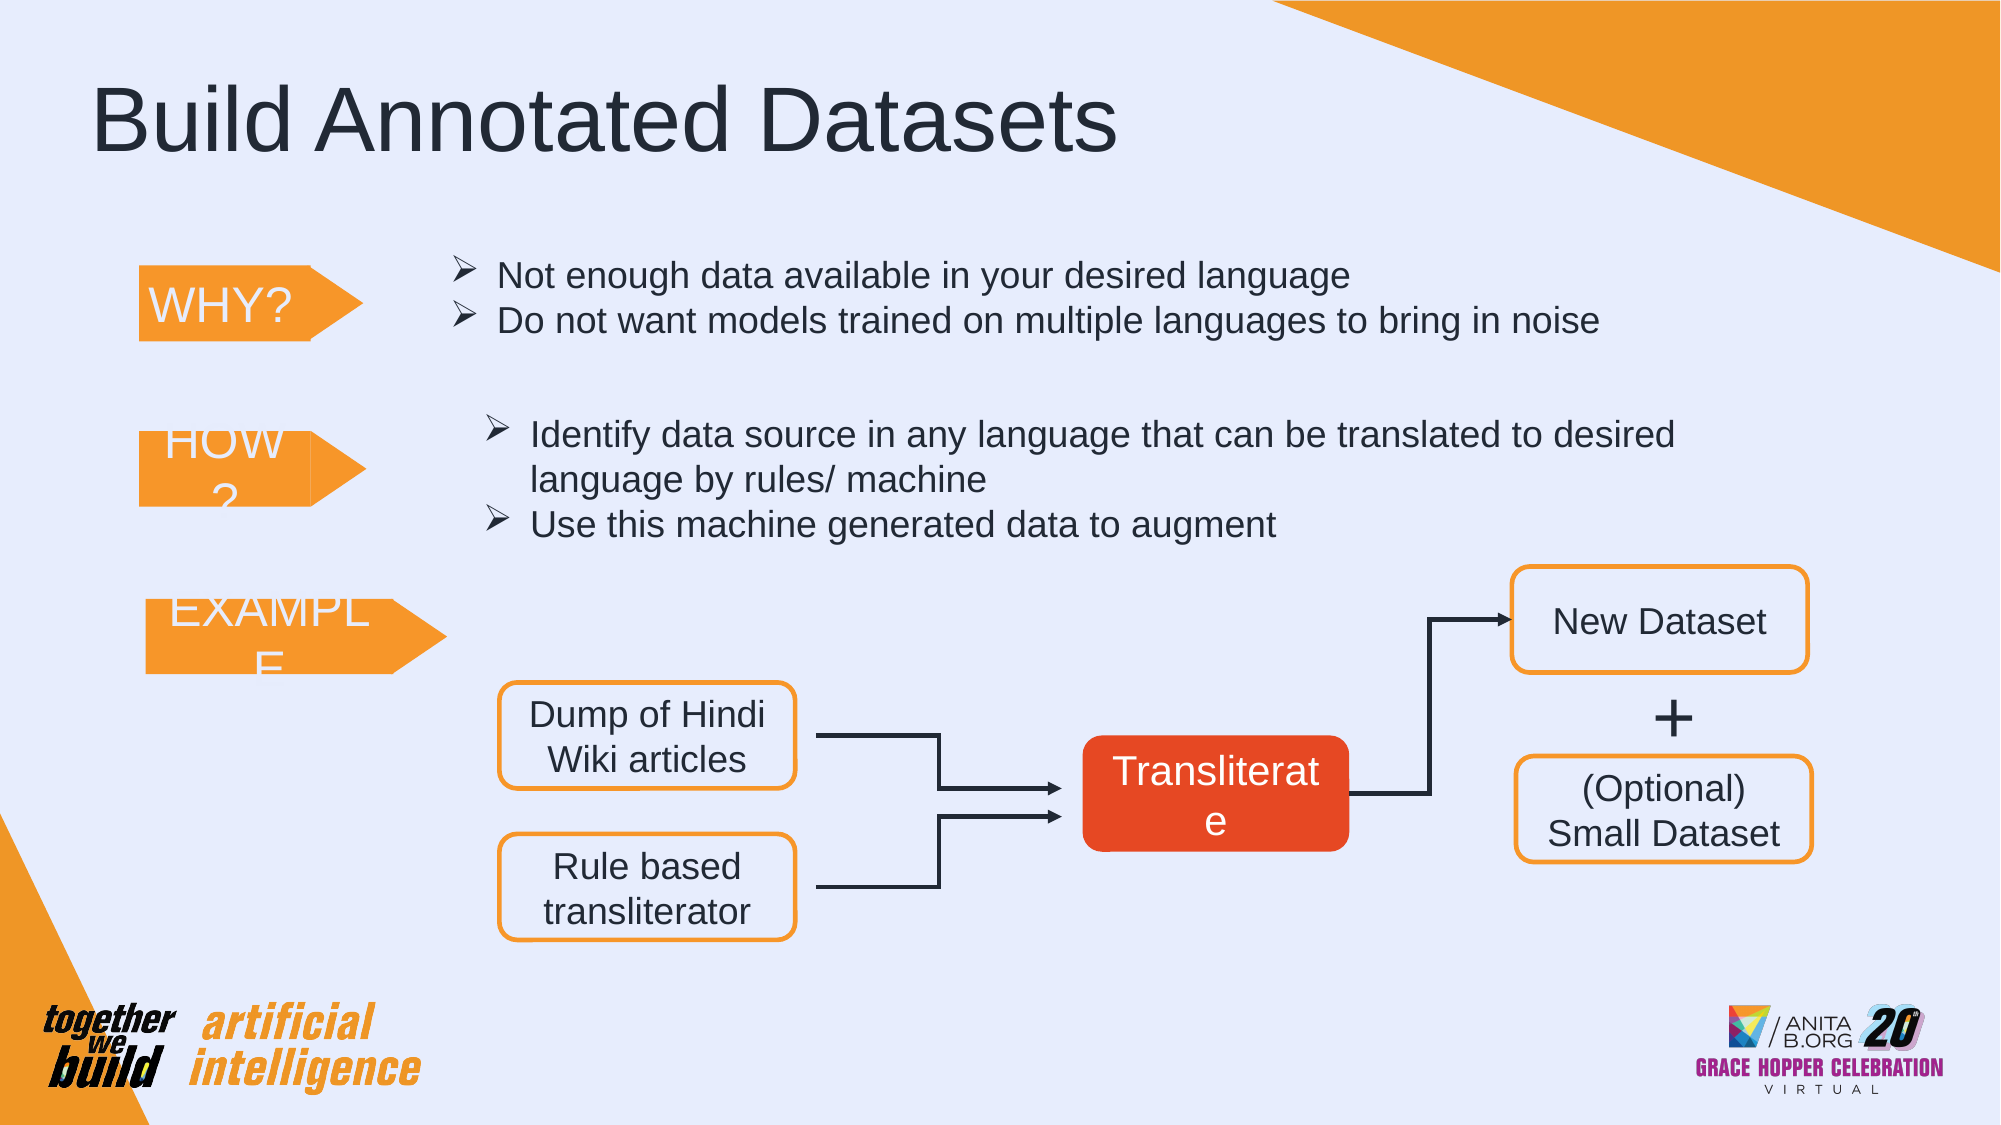

# Build Annotated Datasets
Not enough data available in your desired language
Do not want models trained on multiple languages to bring in noise

WHY?

Identify data source in any language that can be translated to desired language by rules/ machine
Use this machine generated data to augment
HOW?

New Dataset

EXAMPLE

+

Dump of Hindi Wiki articles

Transliterate

(Optional) Small Dataset

Rule based transliterator